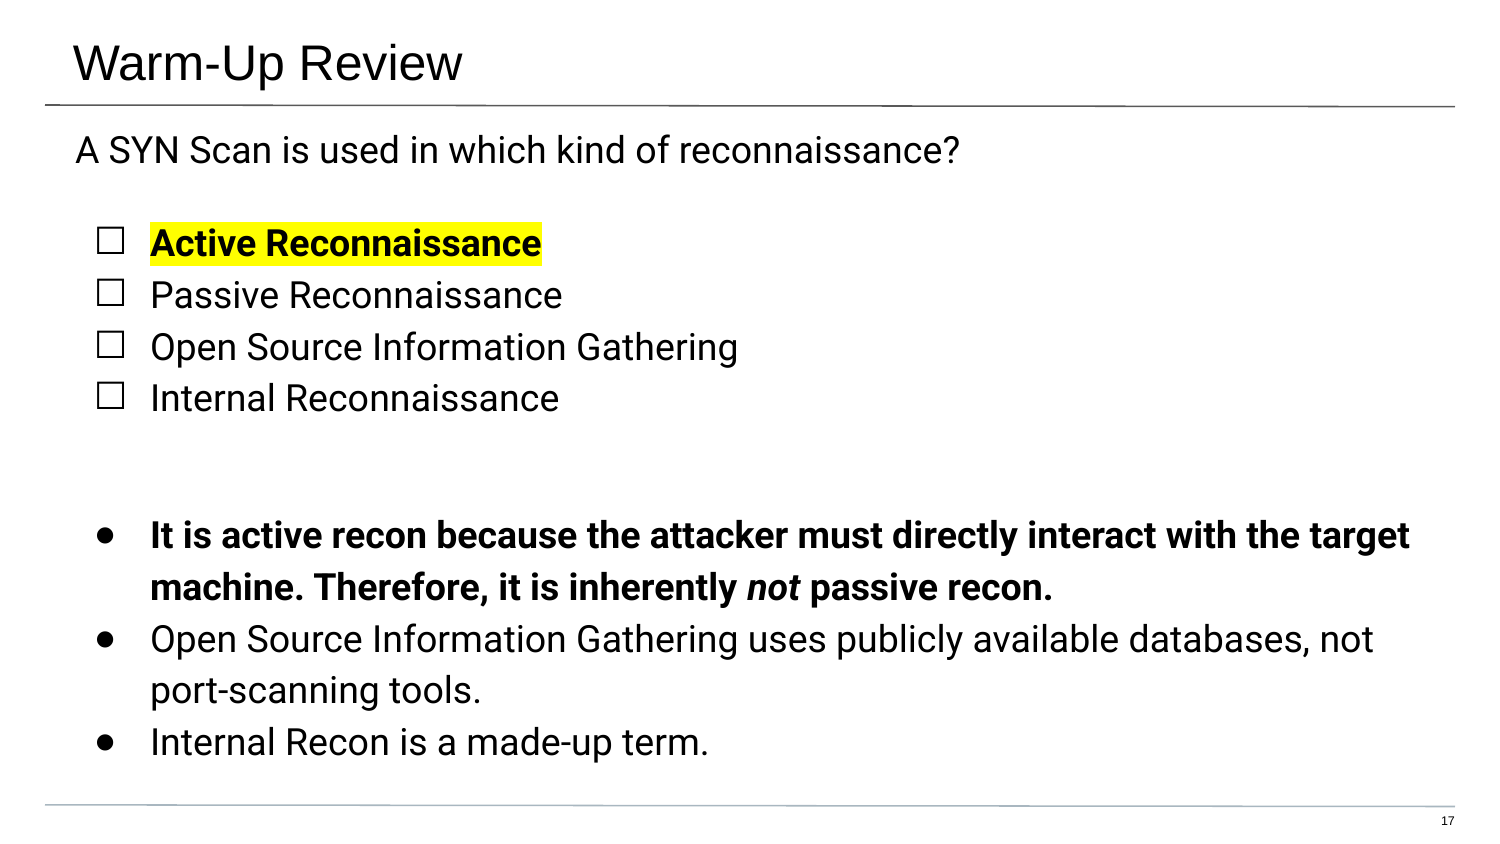

# Warm-Up Review
A SYN Scan is used in which kind of reconnaissance?
Active Reconnaissance
Passive Reconnaissance
Open Source Information Gathering
Internal Reconnaissance

It is active recon because the attacker must directly interact with the target machine. Therefore, it is inherently not passive recon.
Open Source Information Gathering uses publicly available databases, not port-scanning tools.
Internal Recon is a made-up term.

17